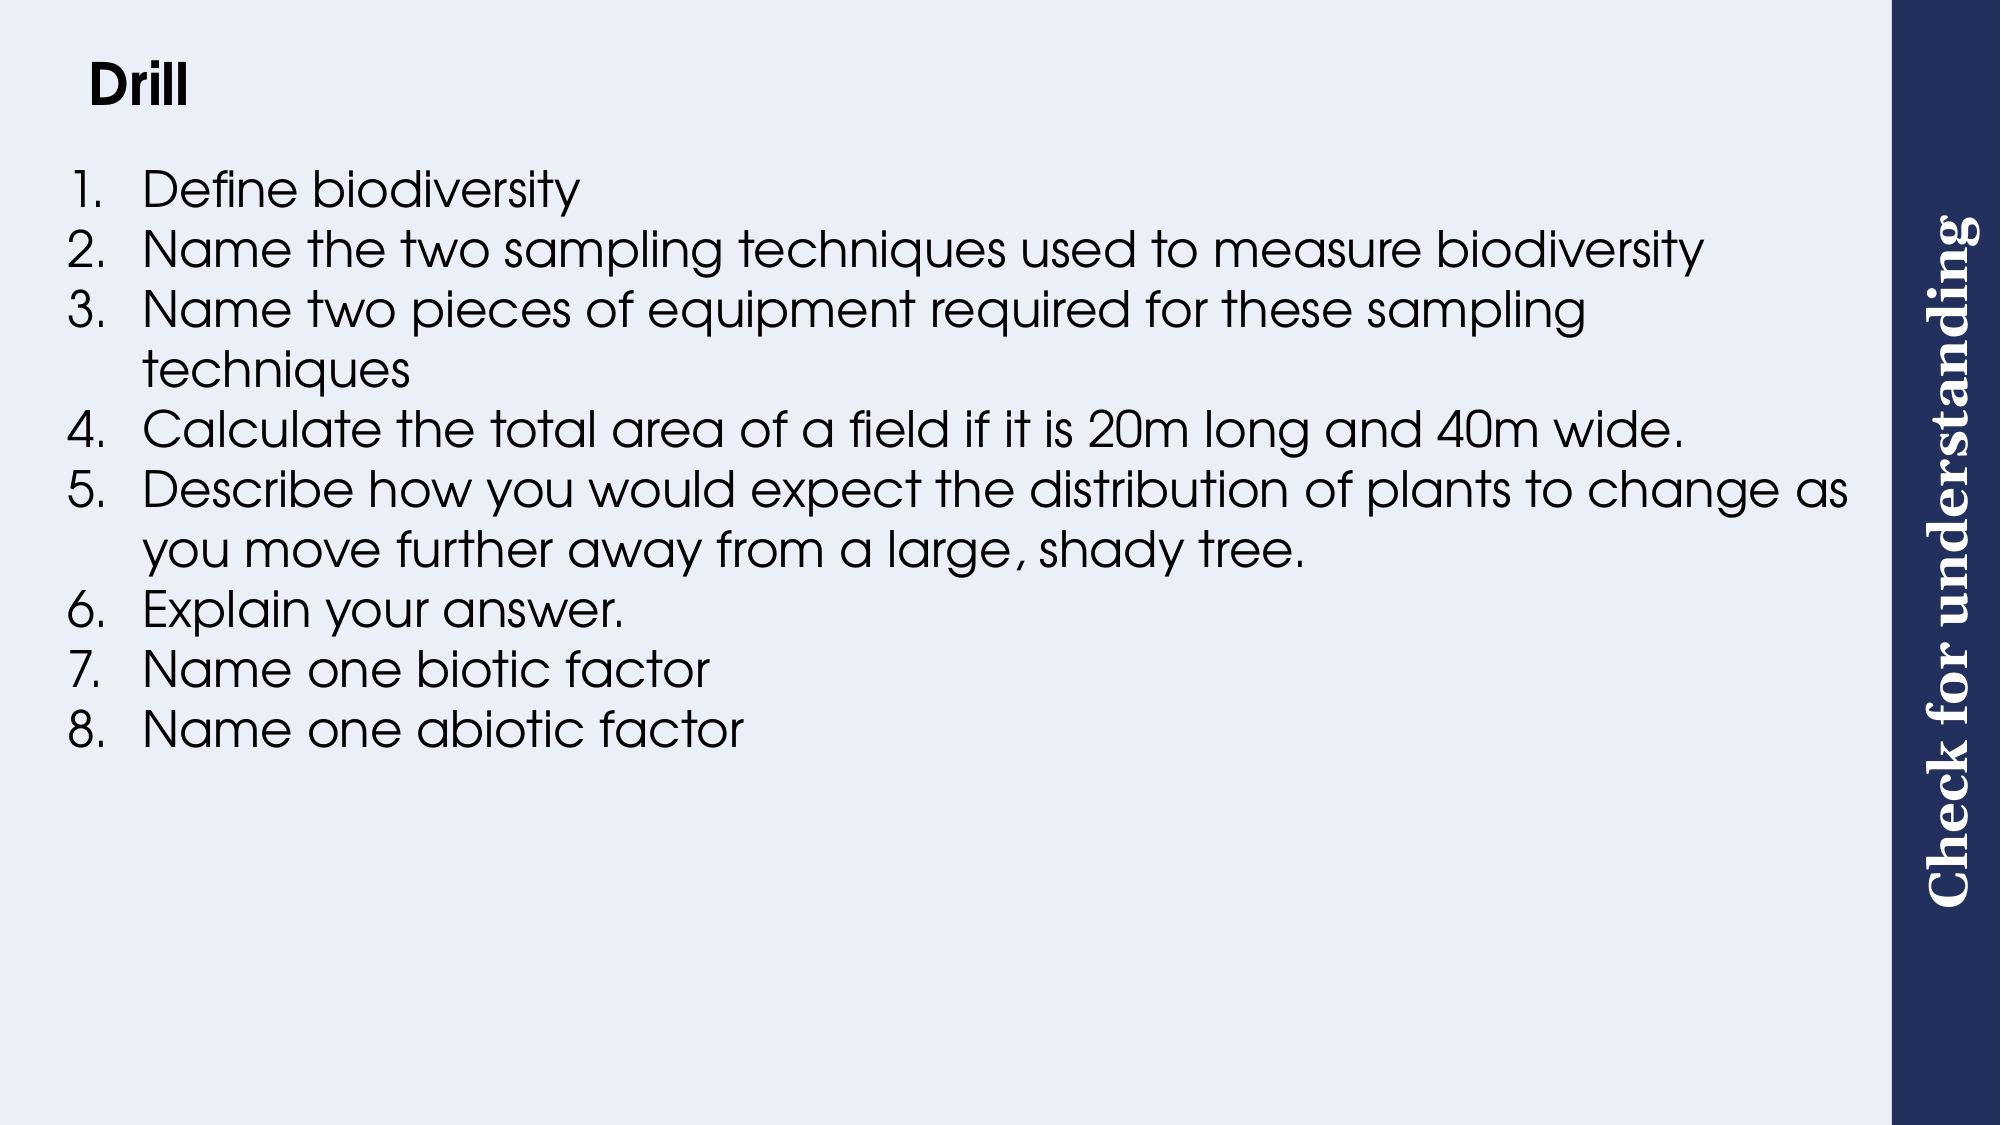

# Drill
Define biodiversity
Name the two sampling techniques used to measure biodiversity
Name two pieces of equipment required for these sampling techniques
Calculate the total area of a field if it is 20m long and 40m wide.
Describe how you would expect the distribution of plants to change as you move further away from a large, shady tree.
Explain your answer.
Name one biotic factor
Name one abiotic factor